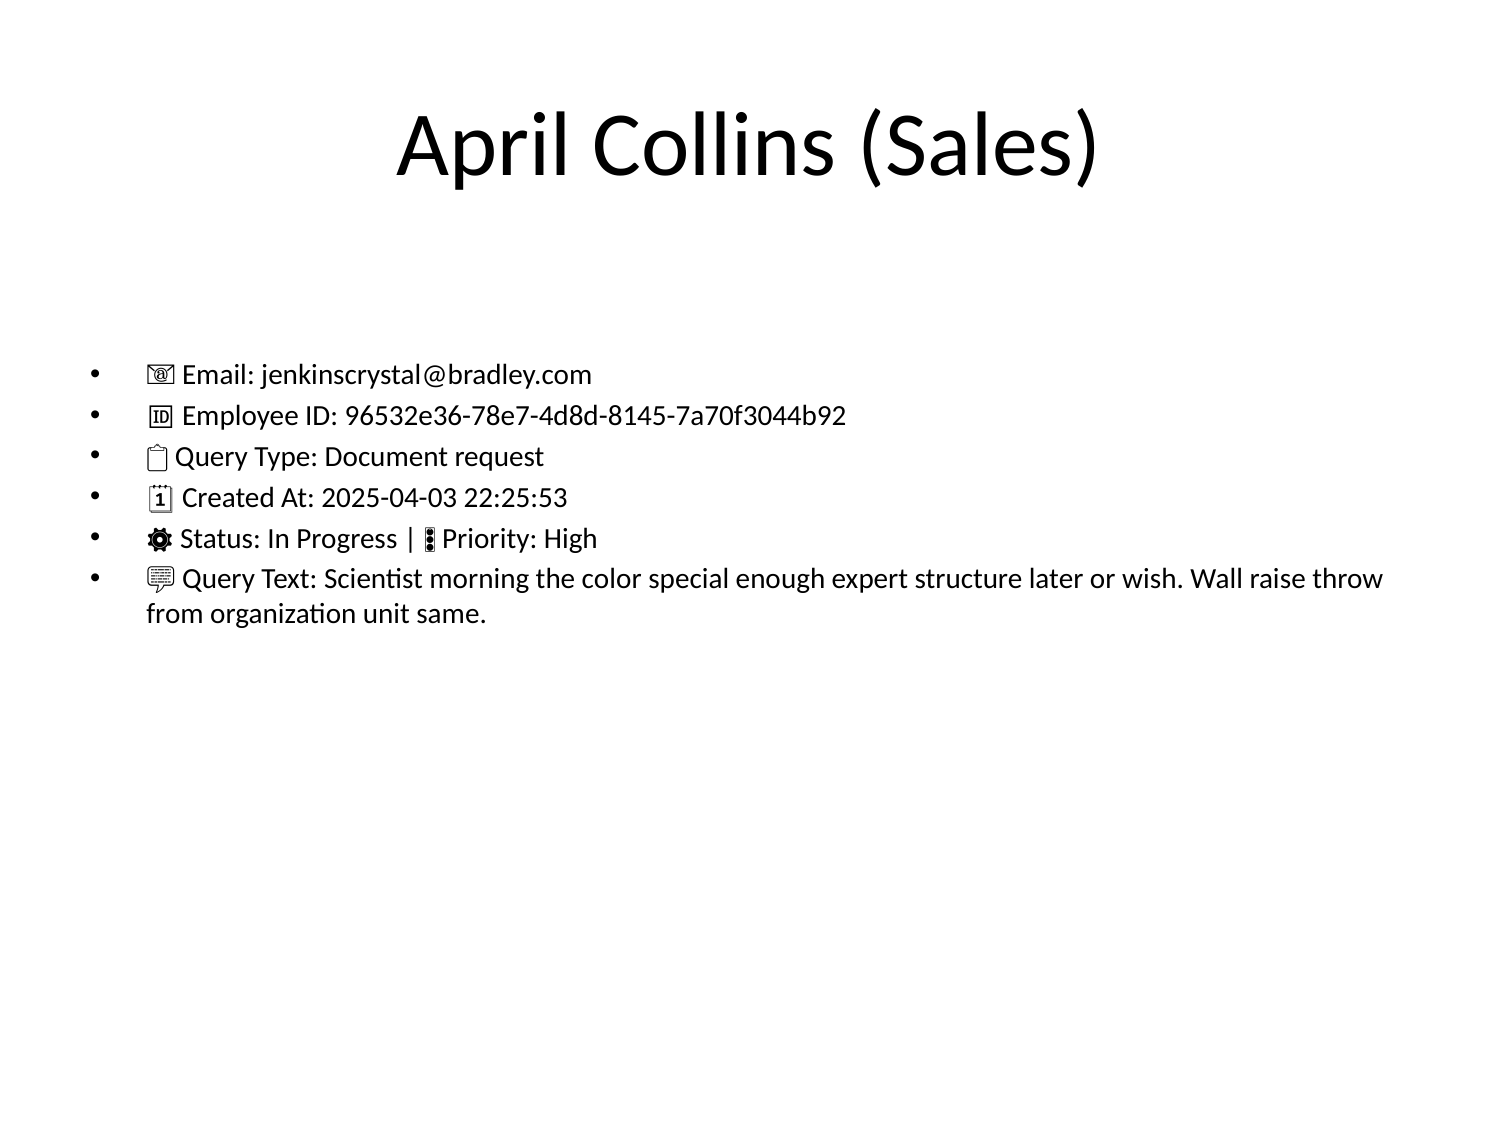

# April Collins (Sales)

📧 Email: jenkinscrystal@bradley.com
🆔 Employee ID: 96532e36-78e7-4d8d-8145-7a70f3044b92
📋 Query Type: Document request
🗓 Created At: 2025-04-03 22:25:53
⚙ Status: In Progress | 🚦 Priority: High
💬 Query Text: Scientist morning the color special enough expert structure later or wish. Wall raise throw from organization unit same.